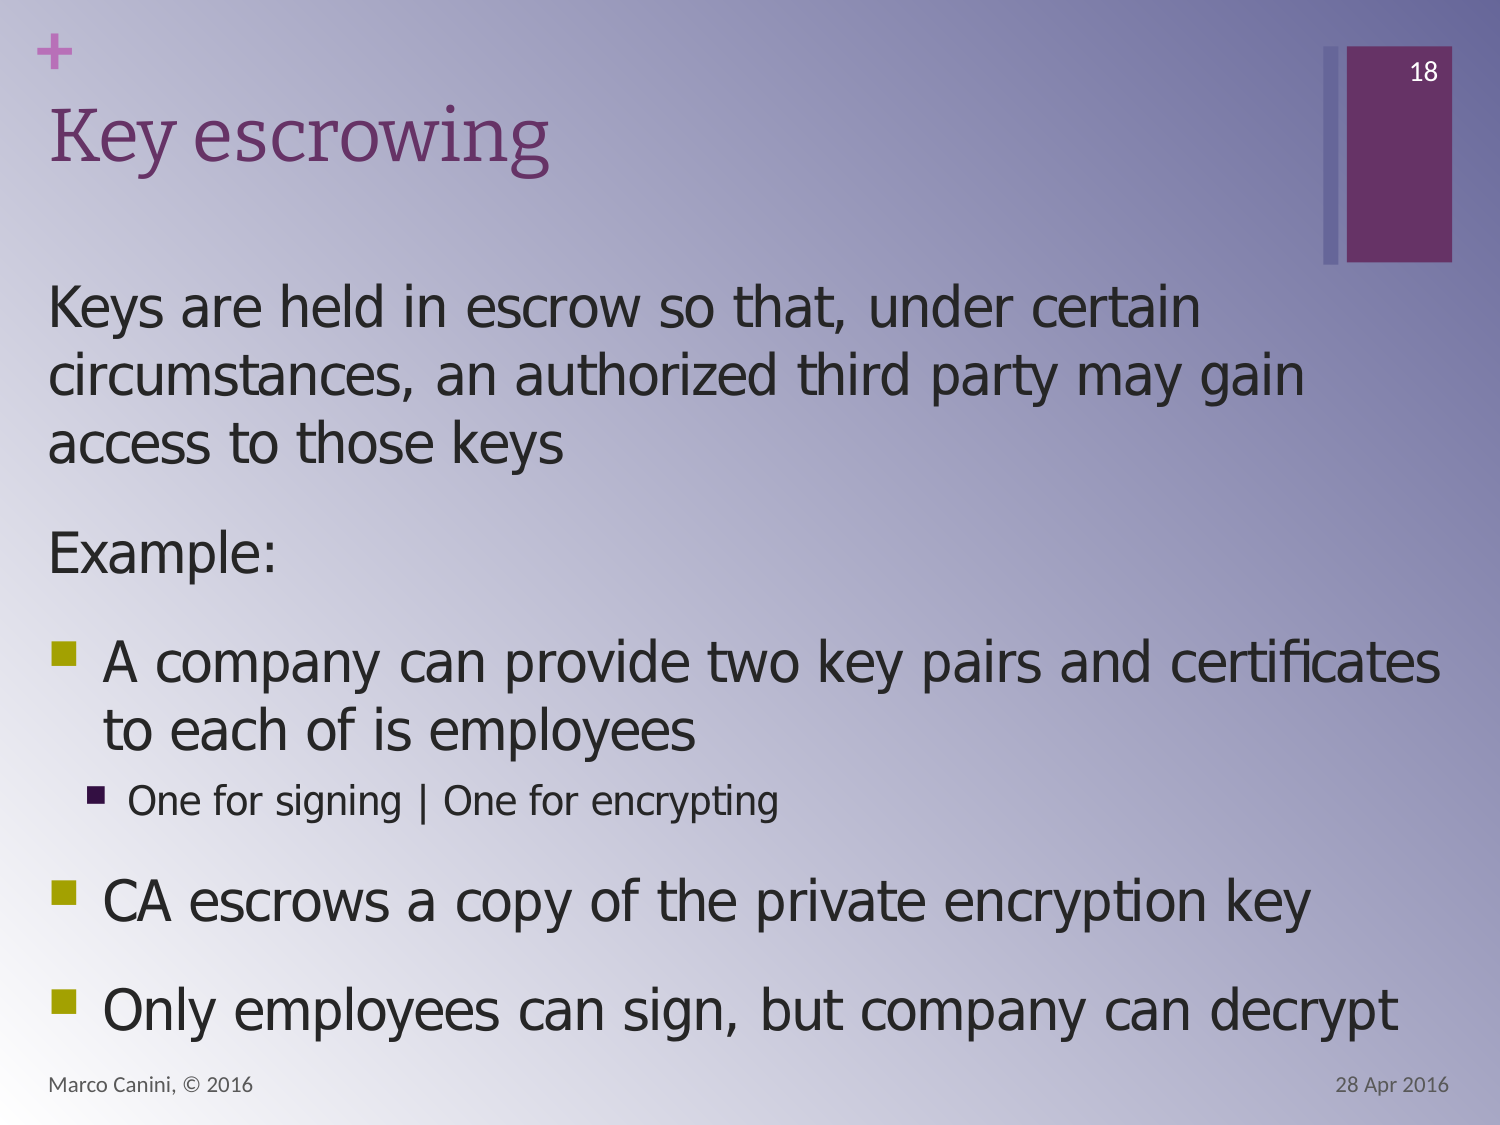

18
# Key escrowing
Keys are held in escrow so that, under certain circumstances, an authorized third party may gain access to those keys
Example:
A company can provide two key pairs and certificates to each of is employees
One for signing | One for encrypting
CA escrows a copy of the private encryption key
Only employees can sign, but company can decrypt
Marco Canini, © 2016
28 Apr 2016